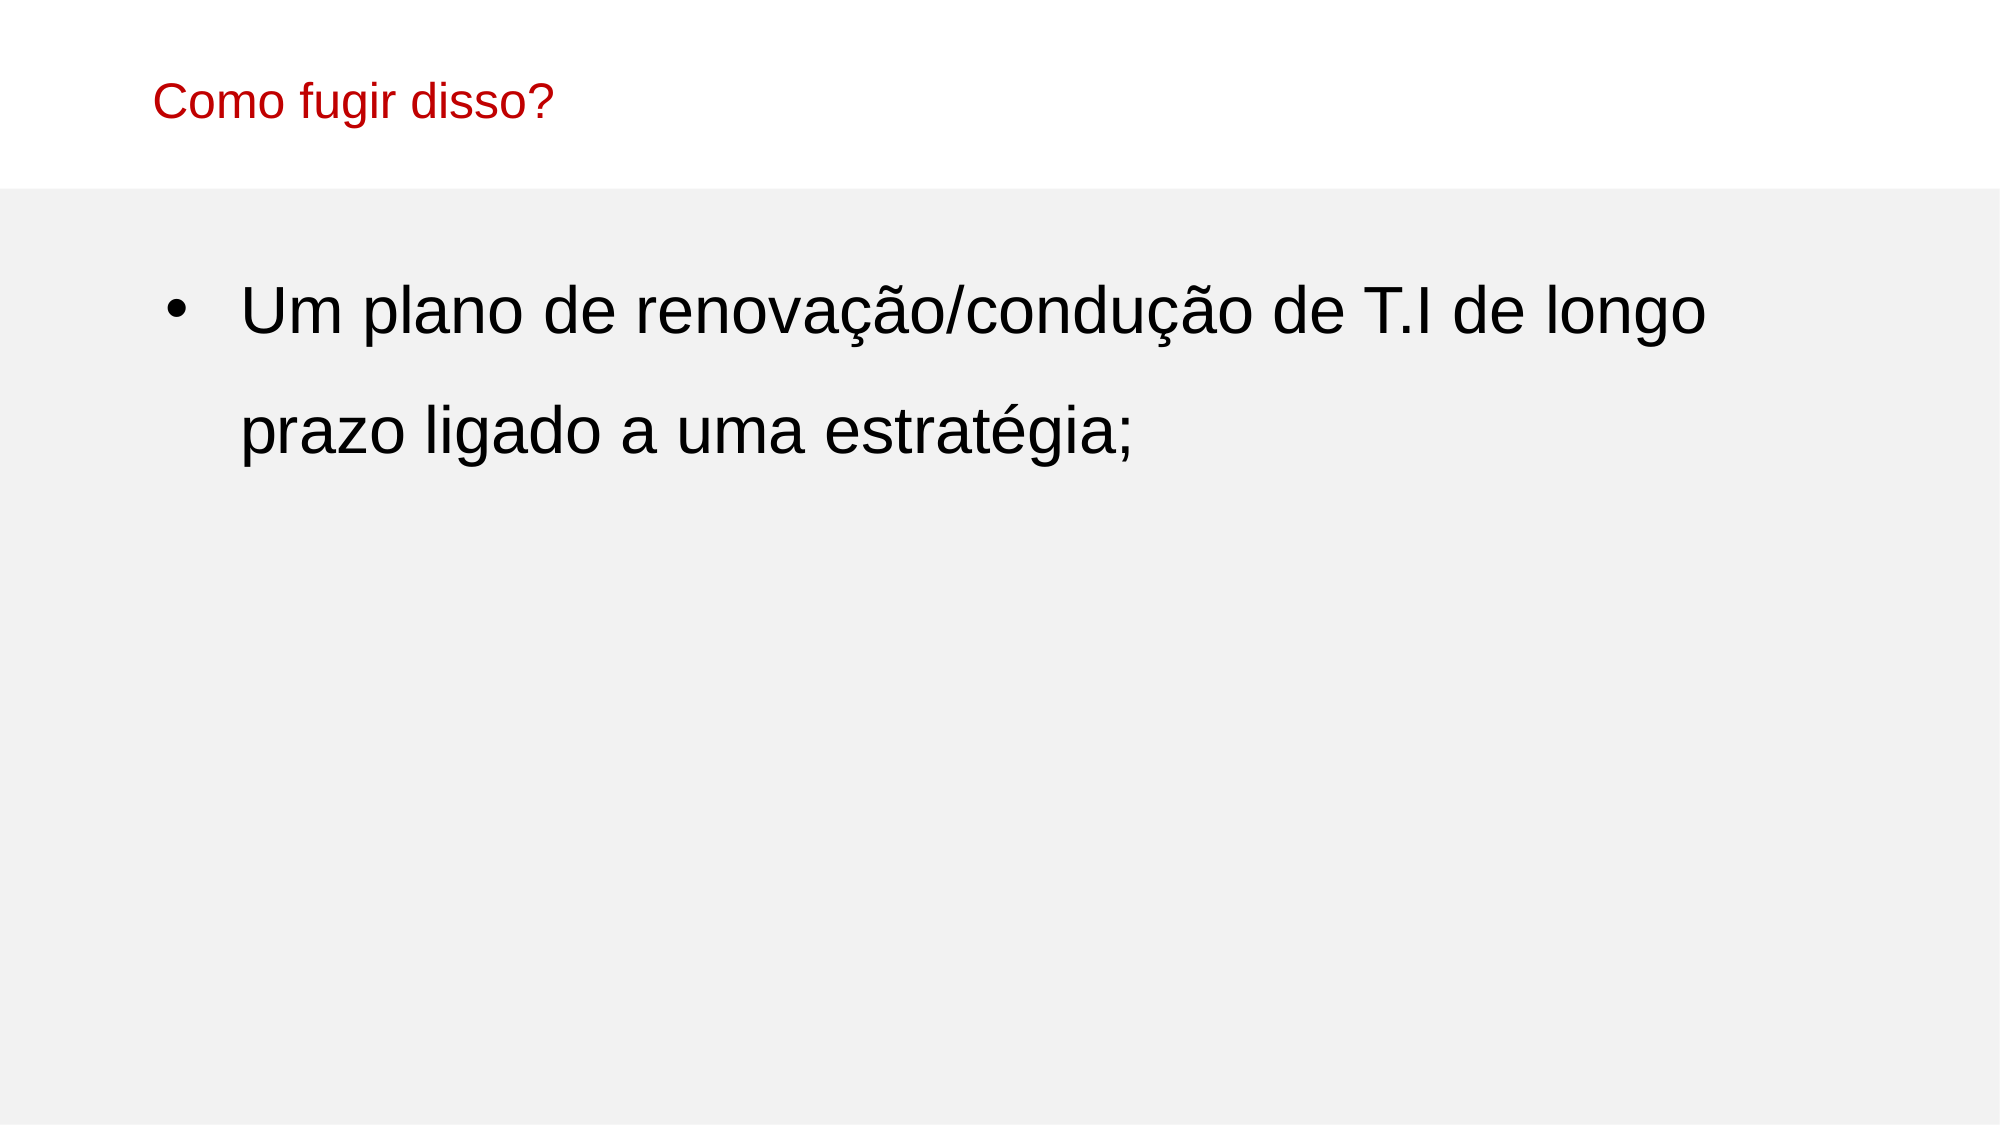

Como fugir disso?
Um plano de renovação/condução de T.I de longo prazo ligado a uma estratégia;